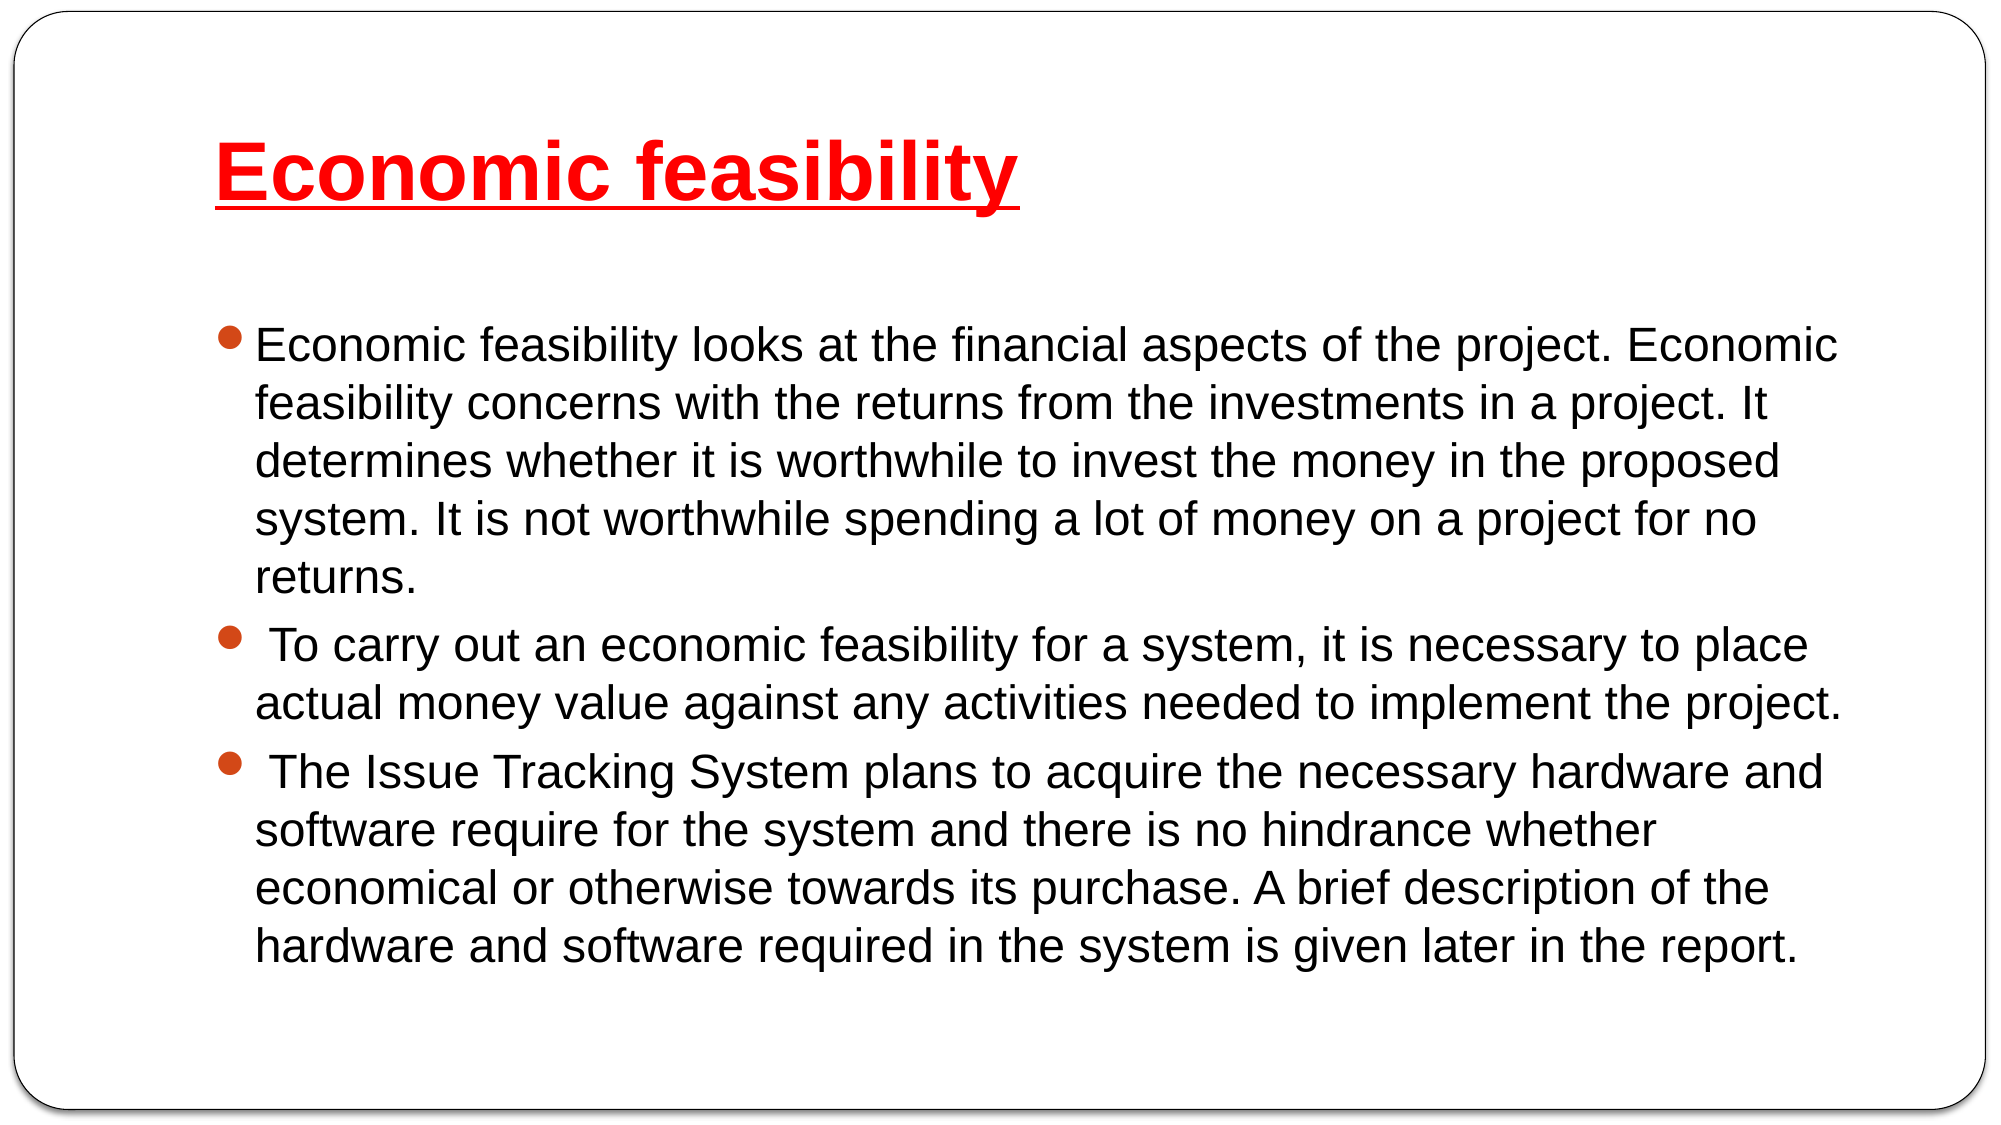

# Economic feasibility

Economic feasibility looks at the financial aspects of the project. Economic feasibility concerns with the returns from the investments in a project. It determines whether it is worthwhile to invest the money in the proposed system. It is not worthwhile spending a lot of money on a project for no returns.
 To carry out an economic feasibility for a system, it is necessary to place actual money value against any activities needed to implement the project.
 The Issue Tracking System plans to acquire the necessary hardware and software require for the system and there is no hindrance whether economical or otherwise towards its purchase. A brief description of the hardware and software required in the system is given later in the report.